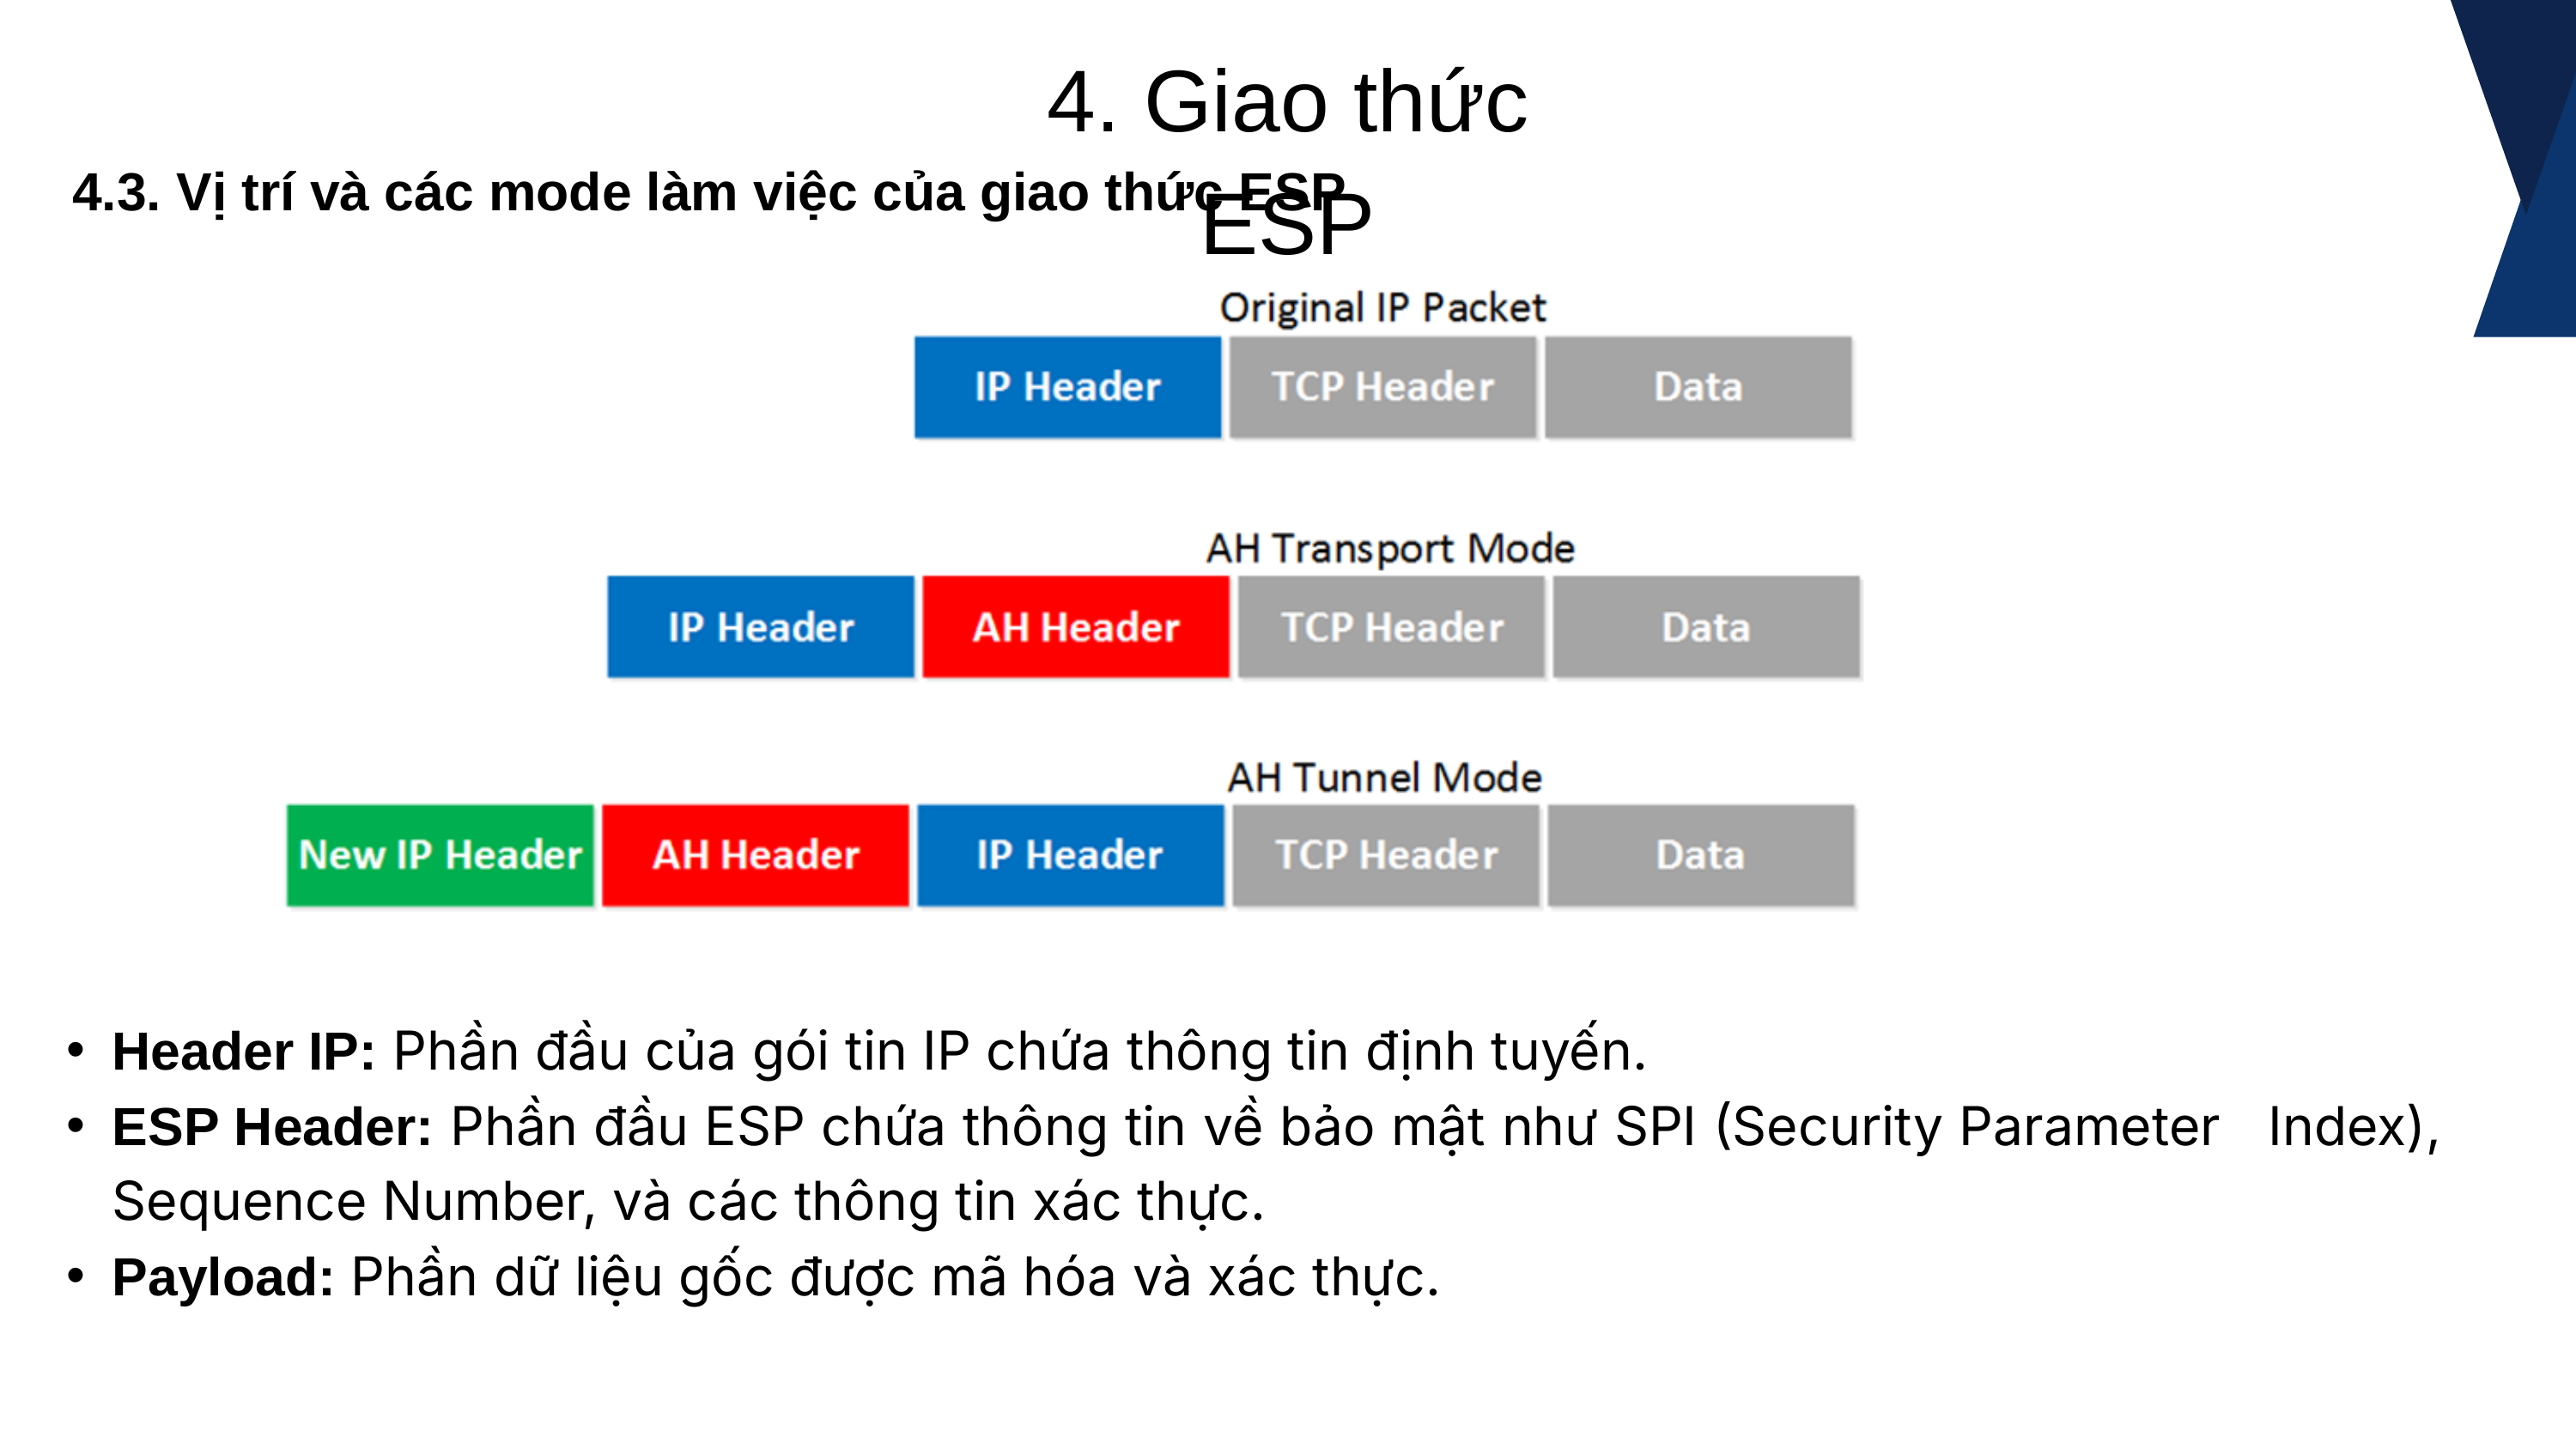

4. Giao thức ESP

4.3. Vị trí và các mode làm việc của giao thức ESP

Header IP: Phần đầu của gói tin IP chứa thông tin định tuyến.
ESP Header: Phần đầu ESP chứa thông tin về bảo mật như SPI (Security Parameter   Index), Sequence Number, và các thông tin xác thực.
Payload: Phần dữ liệu gốc được mã hóa và xác thực.